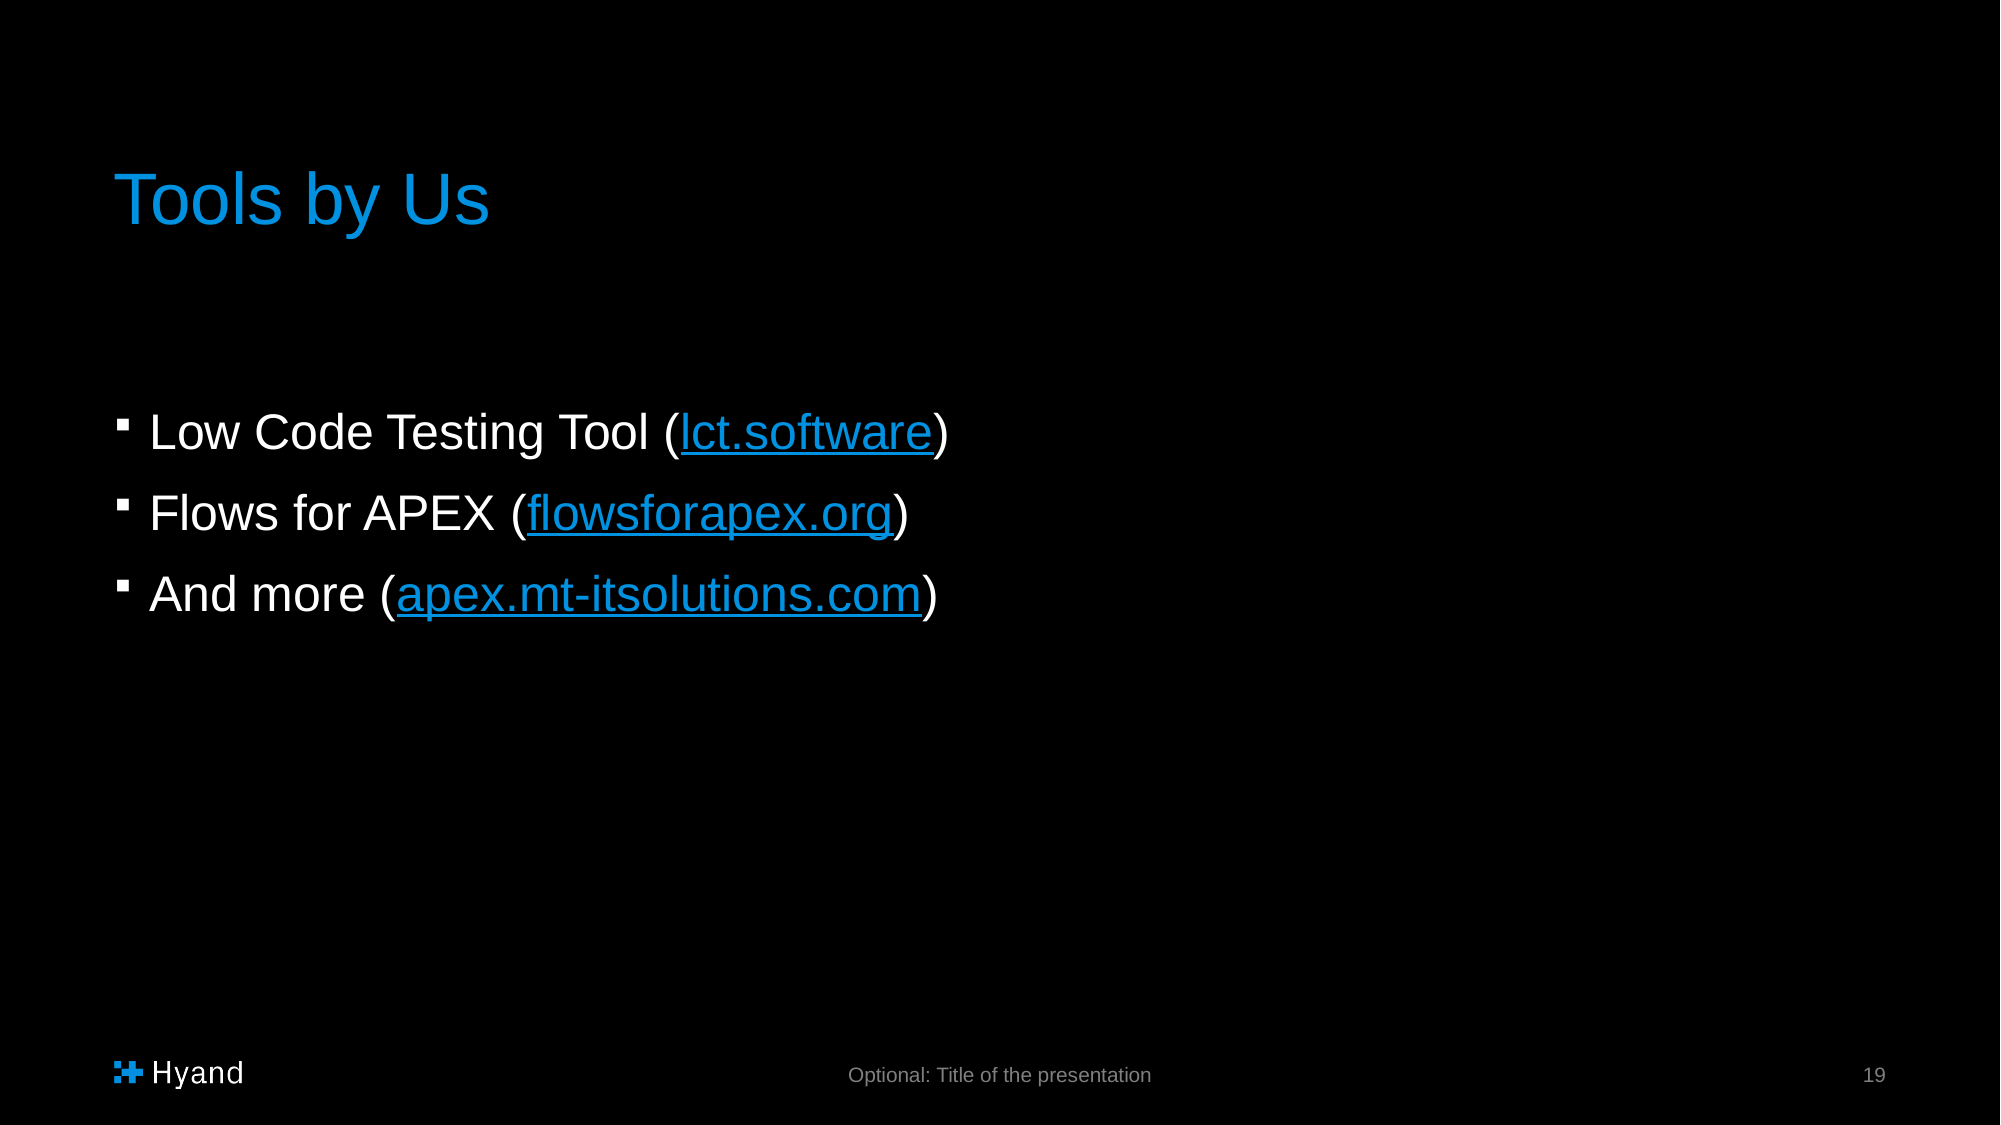

# Tools by Us
Low Code Testing Tool (lct.software)
Flows for APEX (flowsforapex.org)
And more (apex.mt-itsolutions.com)
Optional: Title of the presentation
19